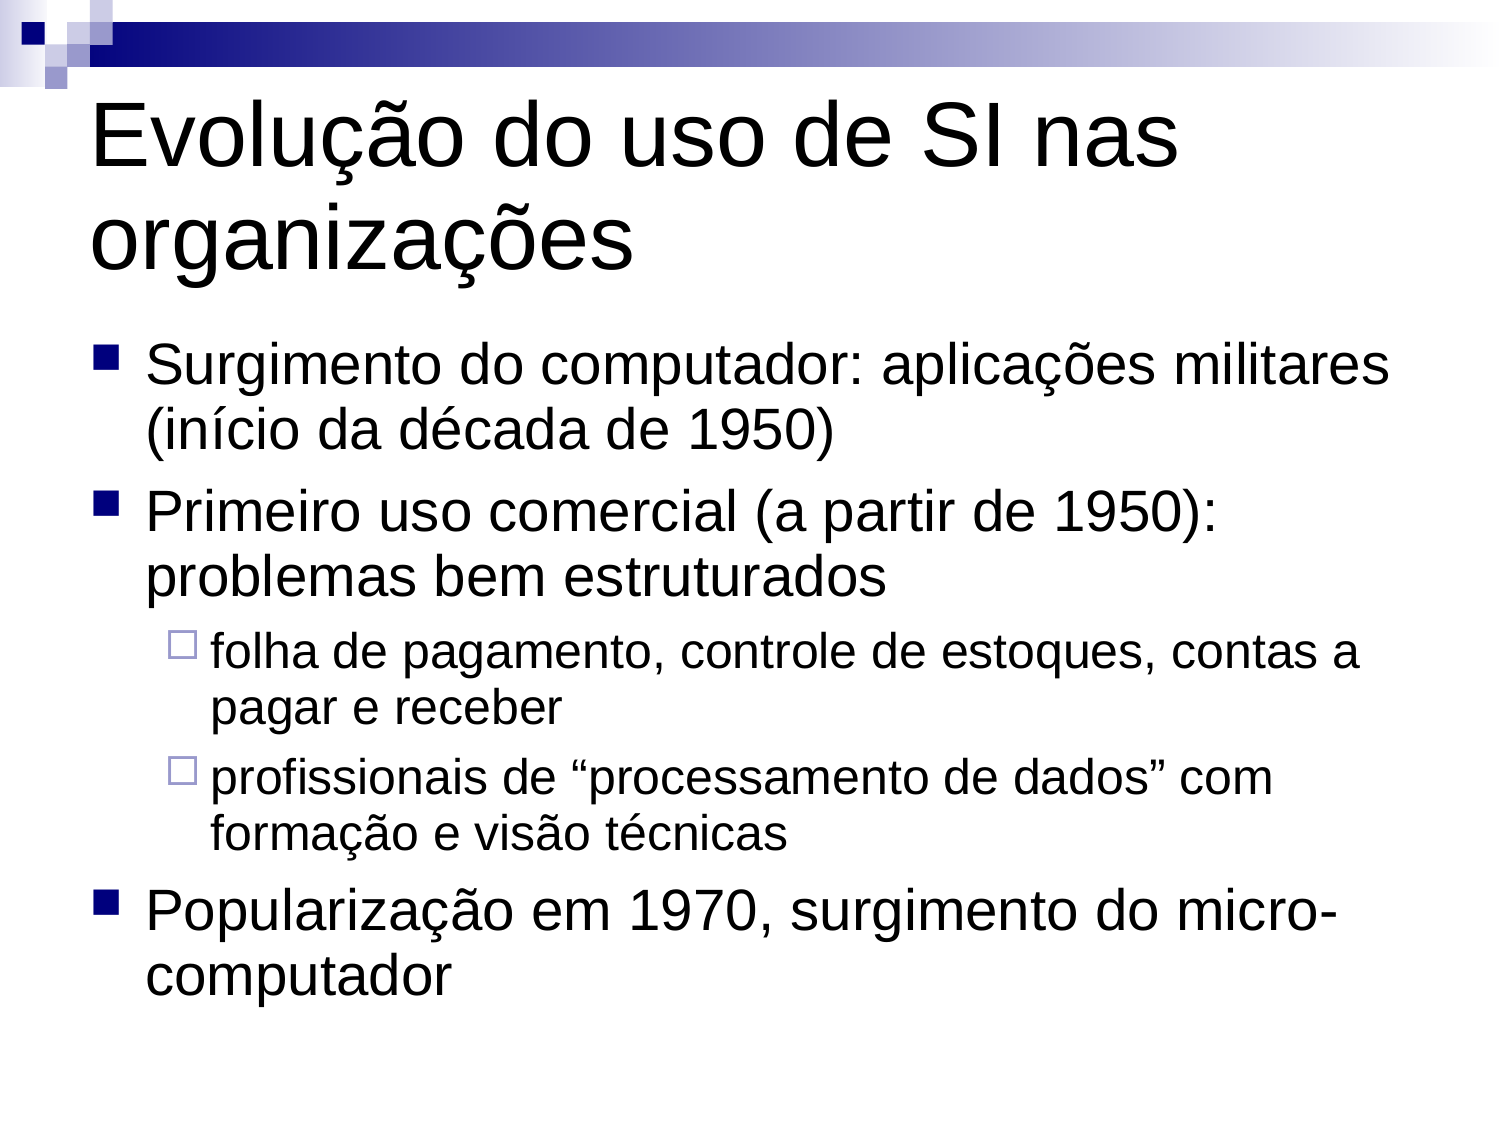

Evolução do uso de SI nas organizações
Surgimento do computador: aplicações militares (início da década de 1950)‏
Primeiro uso comercial (a partir de 1950): problemas bem estruturados
folha de pagamento, controle de estoques, contas a pagar e receber
profissionais de “processamento de dados” com formação e visão técnicas
Popularização em 1970, surgimento do micro-computador